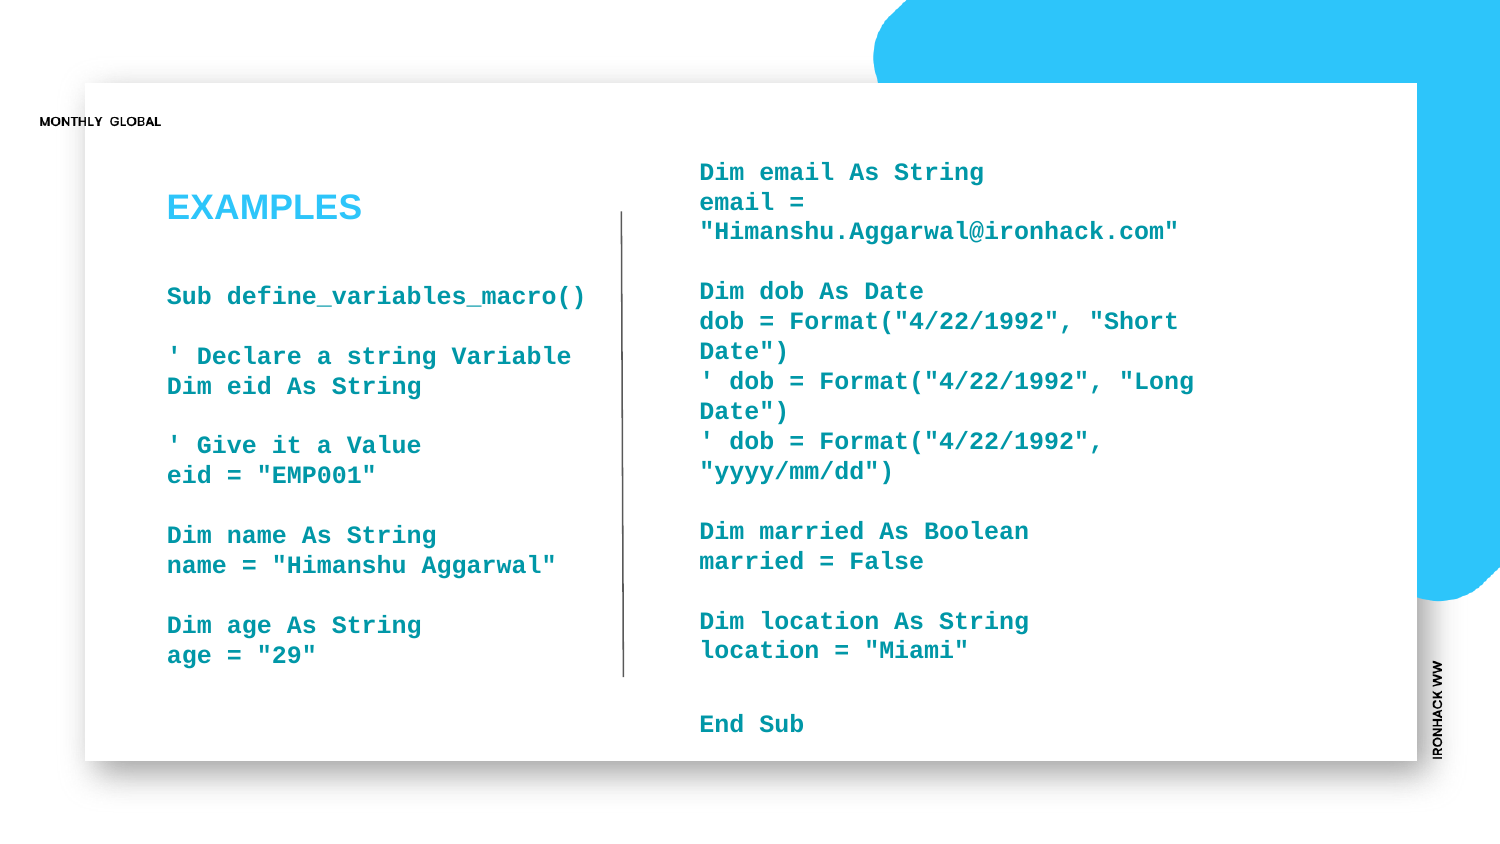

Dim email As String
email = "Himanshu.Aggarwal@ironhack.com"

Dim dob As Date
dob = Format("4/22/1992", "Short Date")
' dob = Format("4/22/1992", "Long Date")
' dob = Format("4/22/1992", "yyyy/mm/dd")

Dim married As Boolean
married = False

Dim location As String
location = "Miami"

End Sub
EXAMPLES
Sub define_variables_macro()

' Declare a string Variable
Dim eid As String

' Give it a Value
eid = "EMP001"

Dim name As String
name = "Himanshu Aggarwal"

Dim age As String
age = "29"